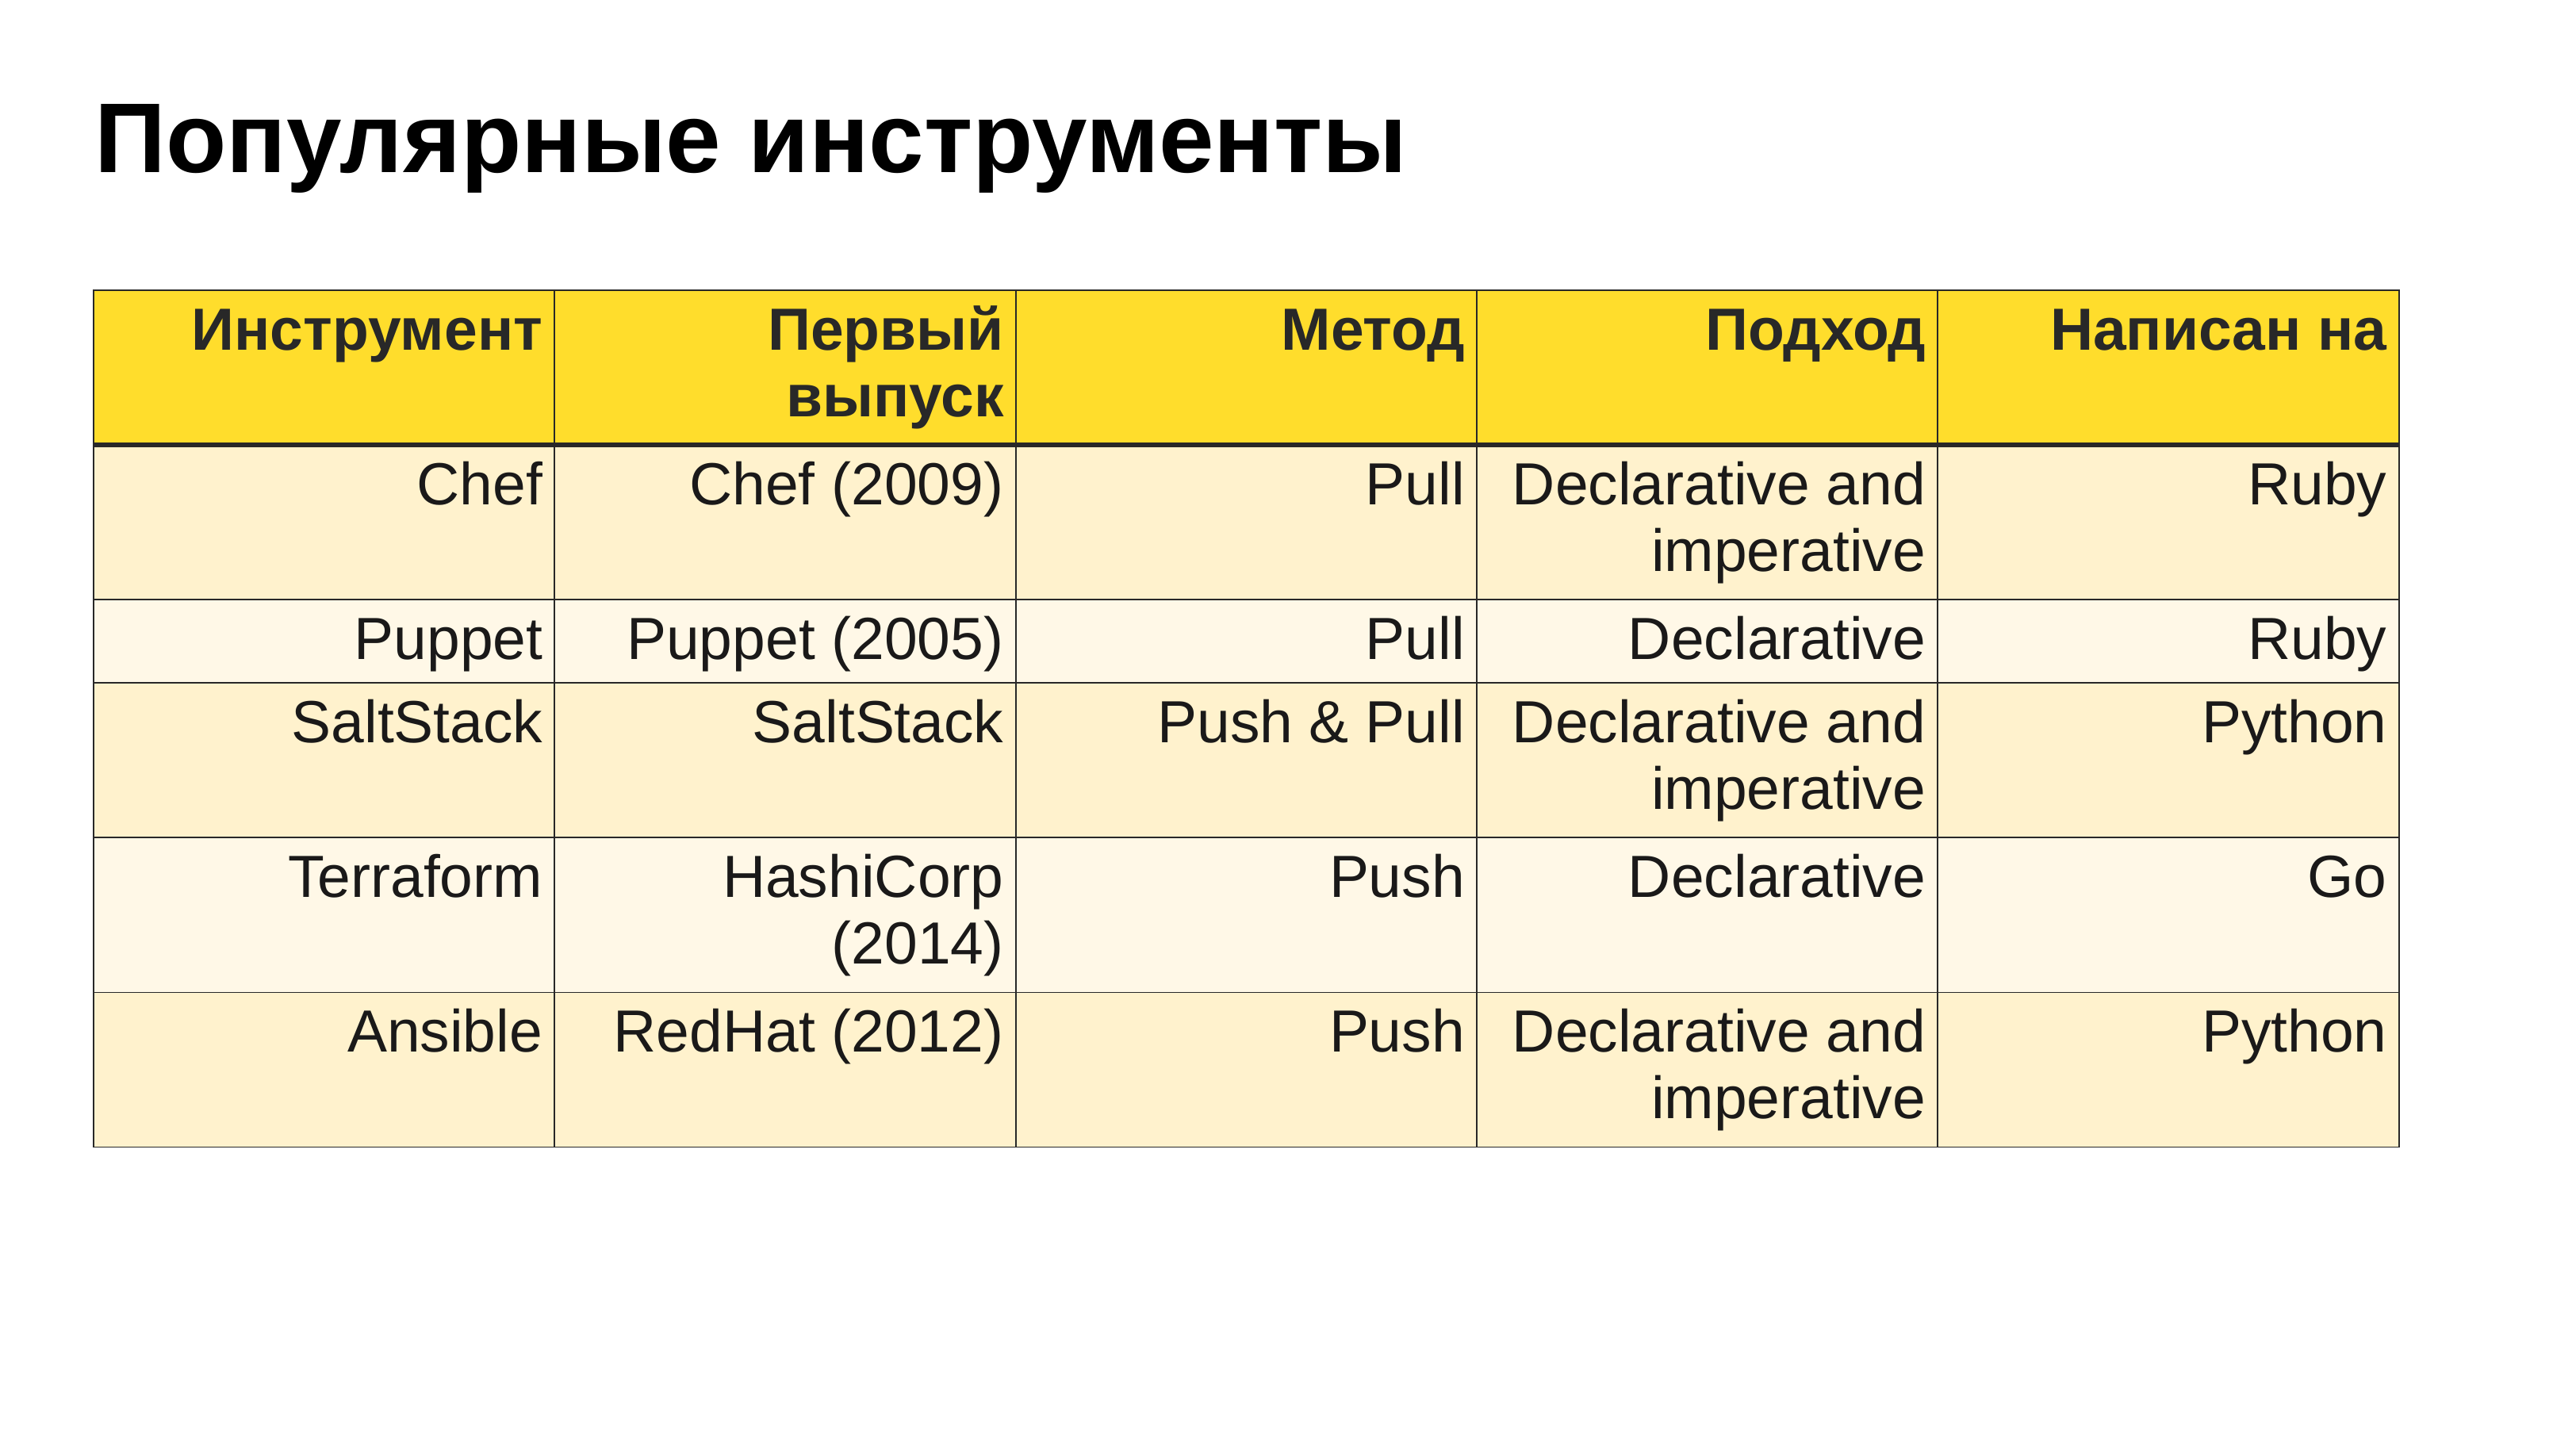

Популярные инструменты
| Инструмент | Первый выпуск | Метод | Подход | Написан на |
| --- | --- | --- | --- | --- |
| Chef | Chef (2009) | Pull | Declarative and imperative | Ruby |
| Puppet | Puppet (2005) | Pull | Declarative | Ruby |
| SaltStack | SaltStack | Push & Pull | Declarative and imperative | Python |
| Terraform | HashiCorp (2014) | Push | Declarative | Go |
| Ansible | RedHat (2012) | Push | Declarative and imperative | Python |
9